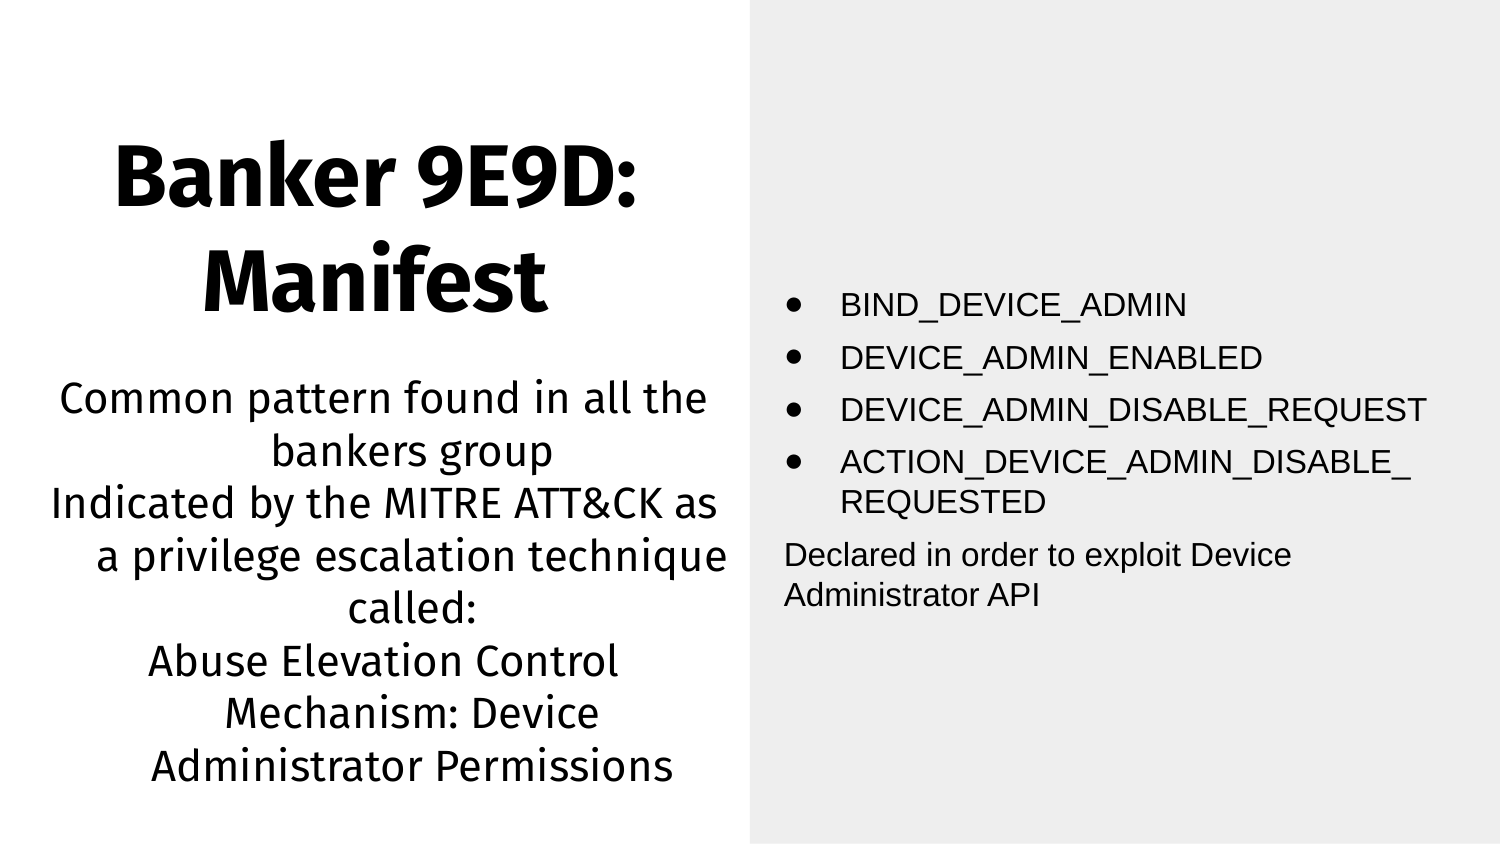

# Banker 9E9D: Manifest
BIND_DEVICE_ADMIN
DEVICE_ADMIN_ENABLED
DEVICE_ADMIN_DISABLE_REQUEST
ACTION_DEVICE_ADMIN_DISABLE_ REQUESTED
Declared in order to exploit Device Administrator API

Common pattern found in all the bankers group
Indicated by the MITRE ATT&CK as a privilege escalation technique called:
Abuse Elevation Control Mechanism: Device Administrator Permissions